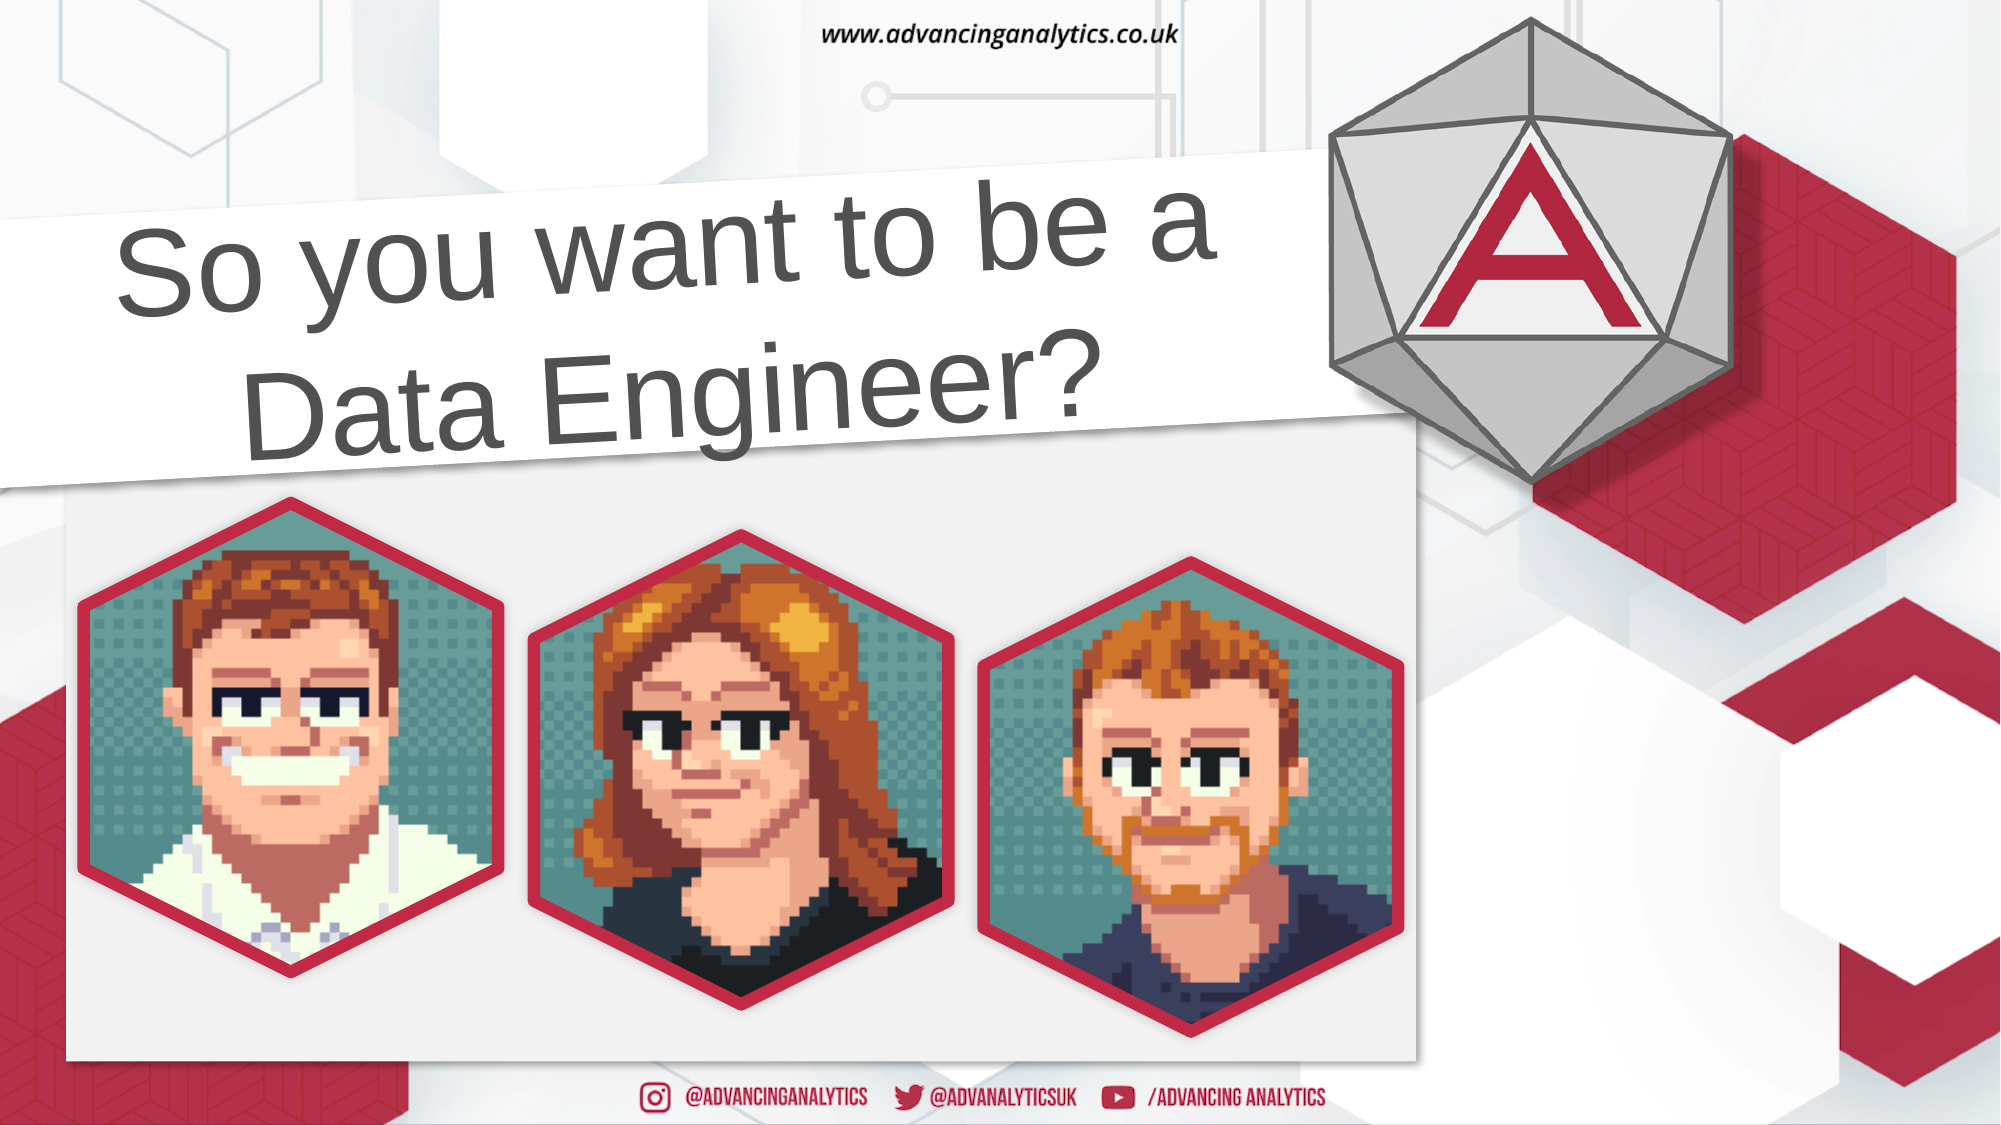

# So you want to be a Data Engineer?